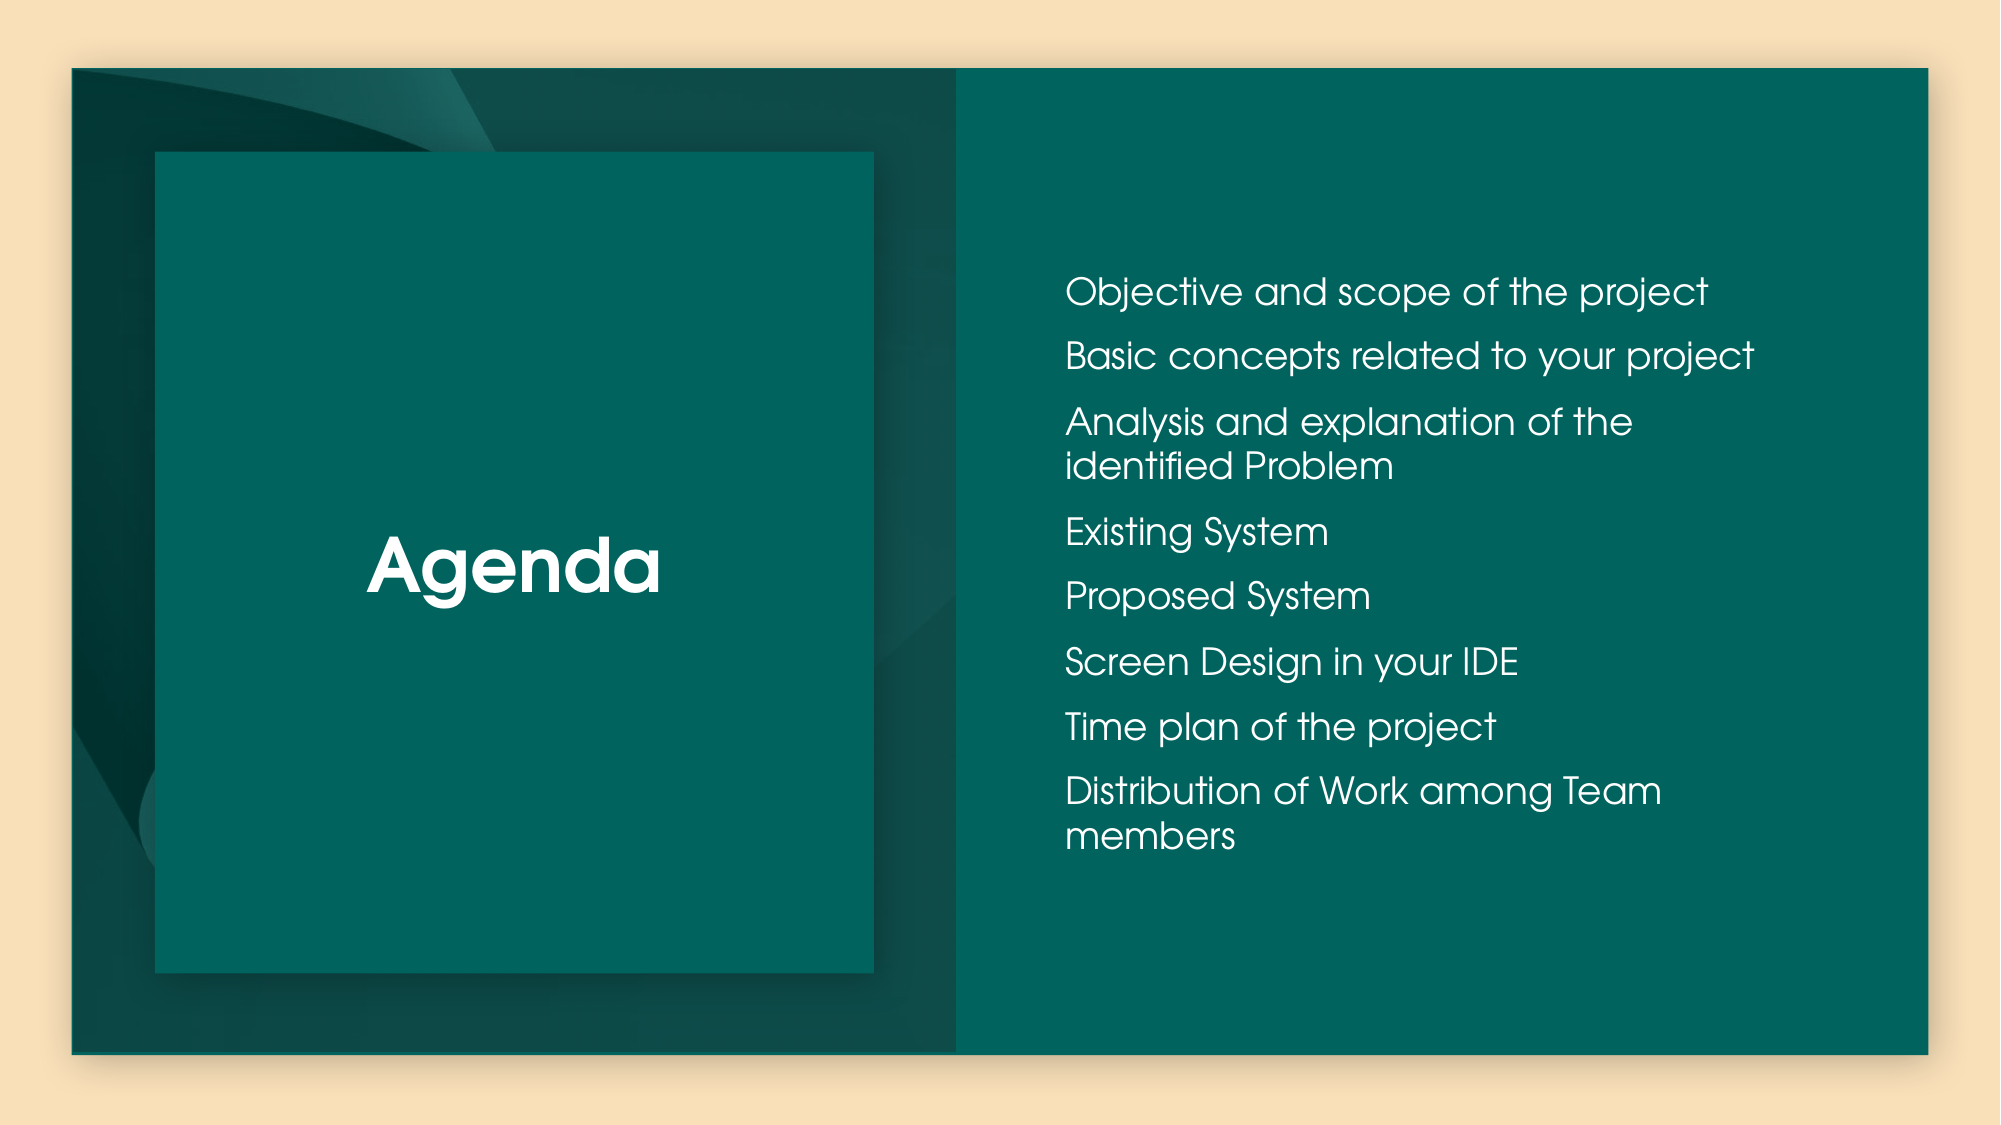

# Agenda
Objective and scope of the project
Basic concepts related to your project
Analysis and explanation of the identified Problem
Existing System
Proposed System
Screen Design in your IDE
Time plan of the project
Distribution of Work among Team members